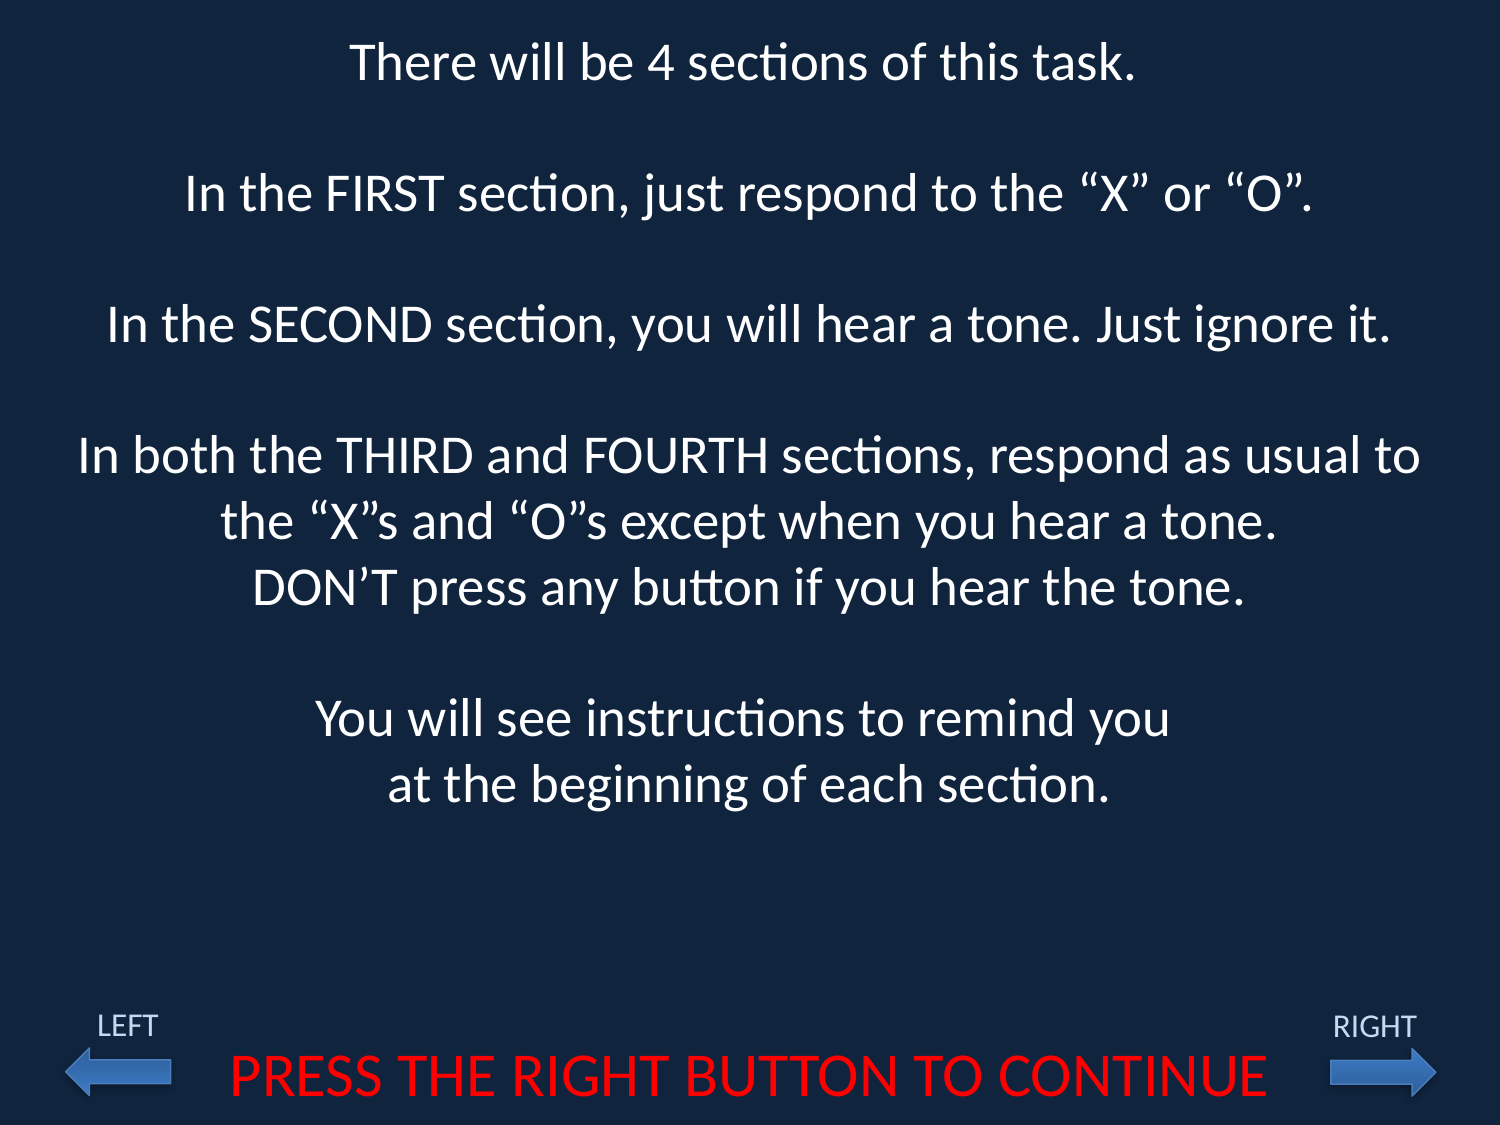

There will be 4 sections of this task.

In the FIRST section, just respond to the “X” or “O”.

In the SECOND section, you will hear a tone. Just ignore it.

In both the THIRD and FOURTH sections, respond as usual to the “X”s and “O”s except when you hear a tone.
DON’T press any button if you hear the tone.

You will see instructions to remind you
at the beginning of each section.
LEFT
RIGHT
PRESS THE RIGHT BUTTON TO CONTINUE